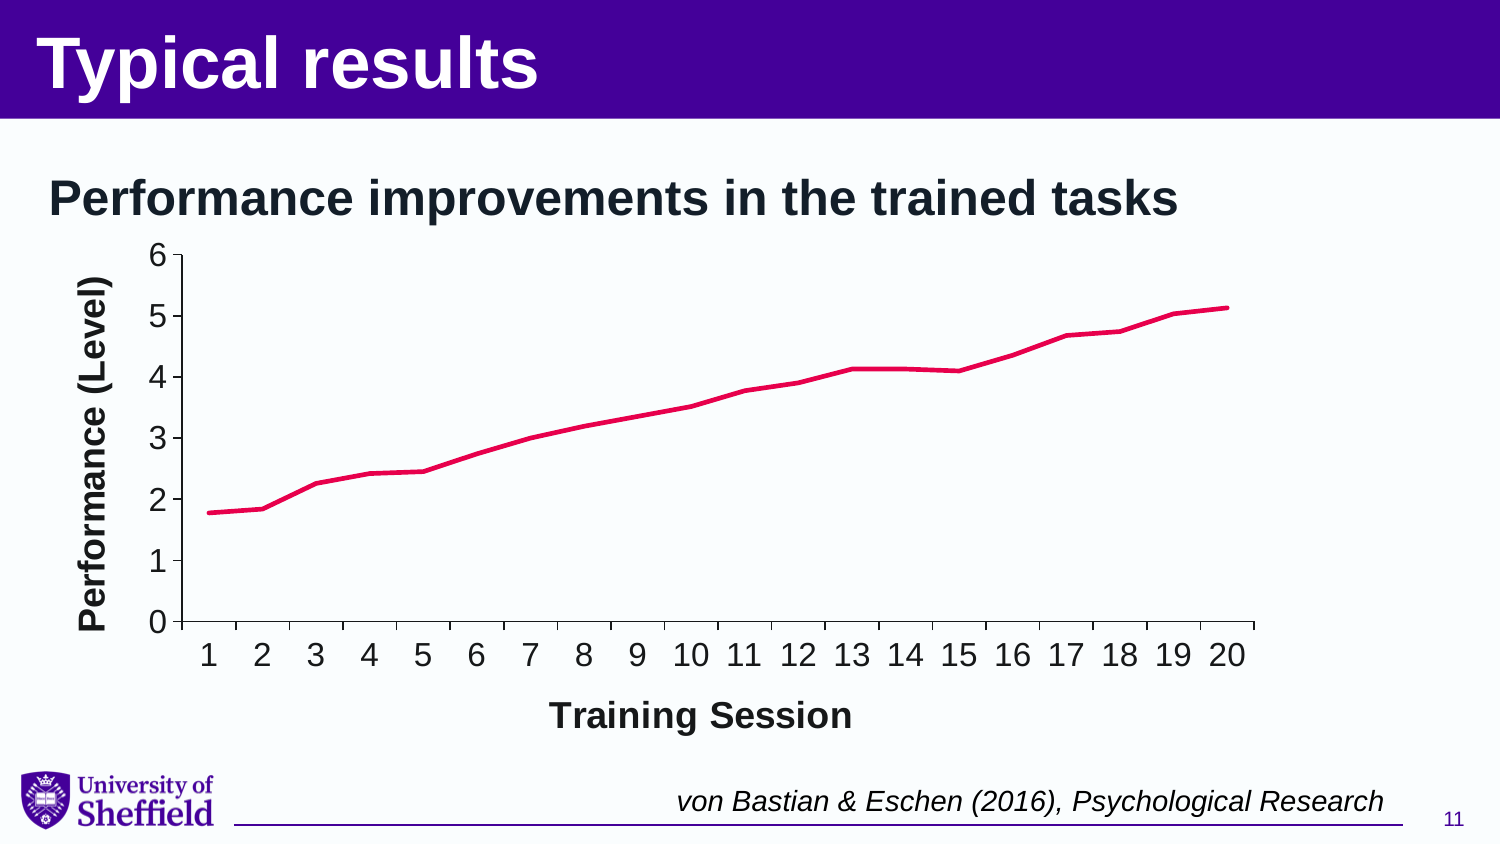

# Typical results
Performance improvements in the trained tasks

### Chart

| Category | Performance (Level) |
|---|---|
| 1 | 1.7741935483870968 |
| 2 | 1.8387096774193548 |
| 3 | 2.2580645161290325 |
| 4 | 2.4193548387096775 |
| 5 | 2.4516129032258065 |
| 6 | 2.7419354838709675 |
| 7 | 3.0 |
| 8 | 3.193548387096774 |
| 9 | 3.3548387096774195 |
| 10 | 3.5161290322580645 |
| 11 | 3.774193548387097 |
| 12 | 3.903225806451613 |
| 13 | 4.129032258064516 |
| 14 | 4.129032258064516 |
| 15 | 4.096774193548387 |
| 16 | 4.354838709677419 |
| 17 | 4.67741935483871 |
| 18 | 4.741935483870968 |
| 19 | 5.032258064516129 |
| 20 | 5.129032258064516 |
von Bastian & Eschen (2016), Psychological Research
11